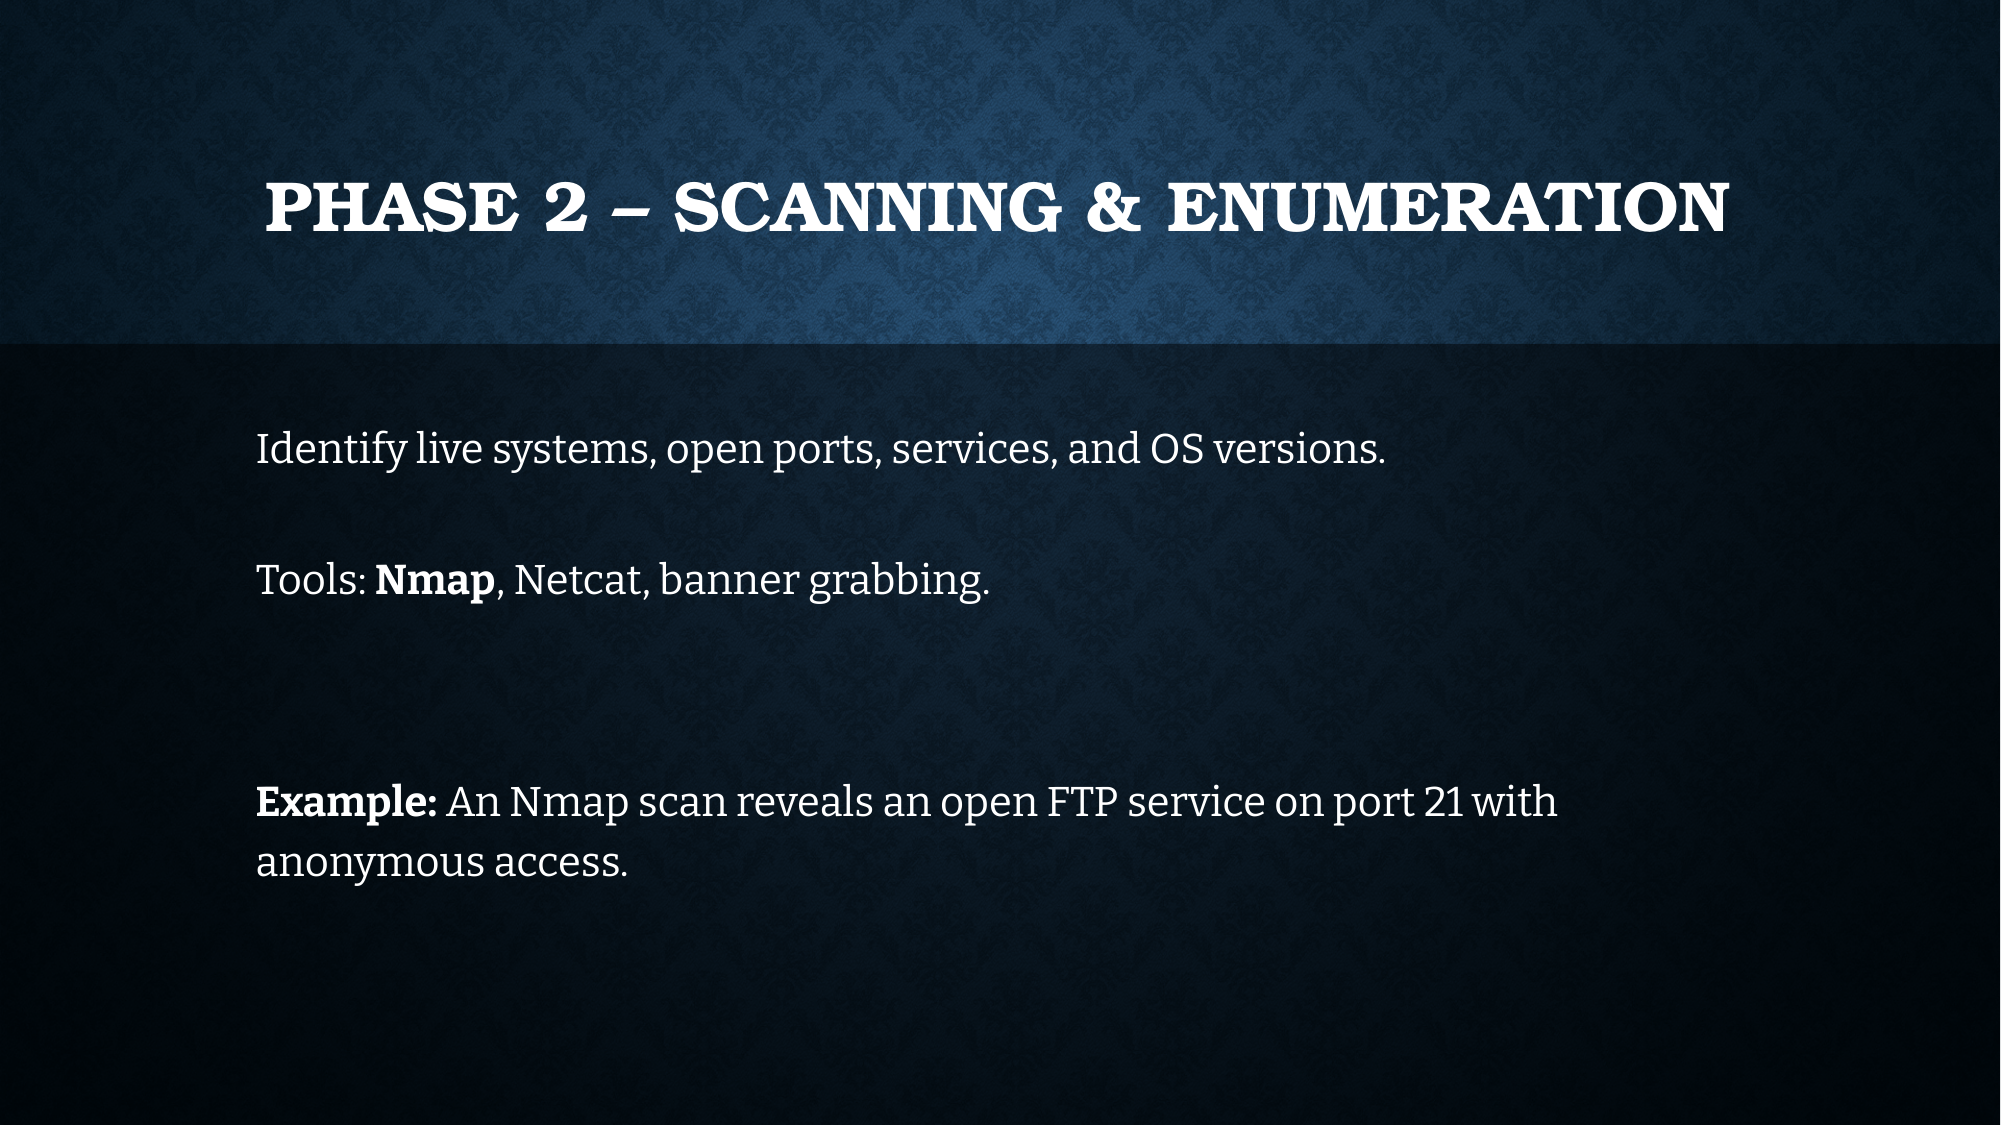

# Phase 2 – Scanning & Enumeration

Identify live systems, open ports, services, and OS versions.
Tools: Nmap, Netcat, banner grabbing.

Example: An Nmap scan reveals an open FTP service on port 21 with anonymous access.